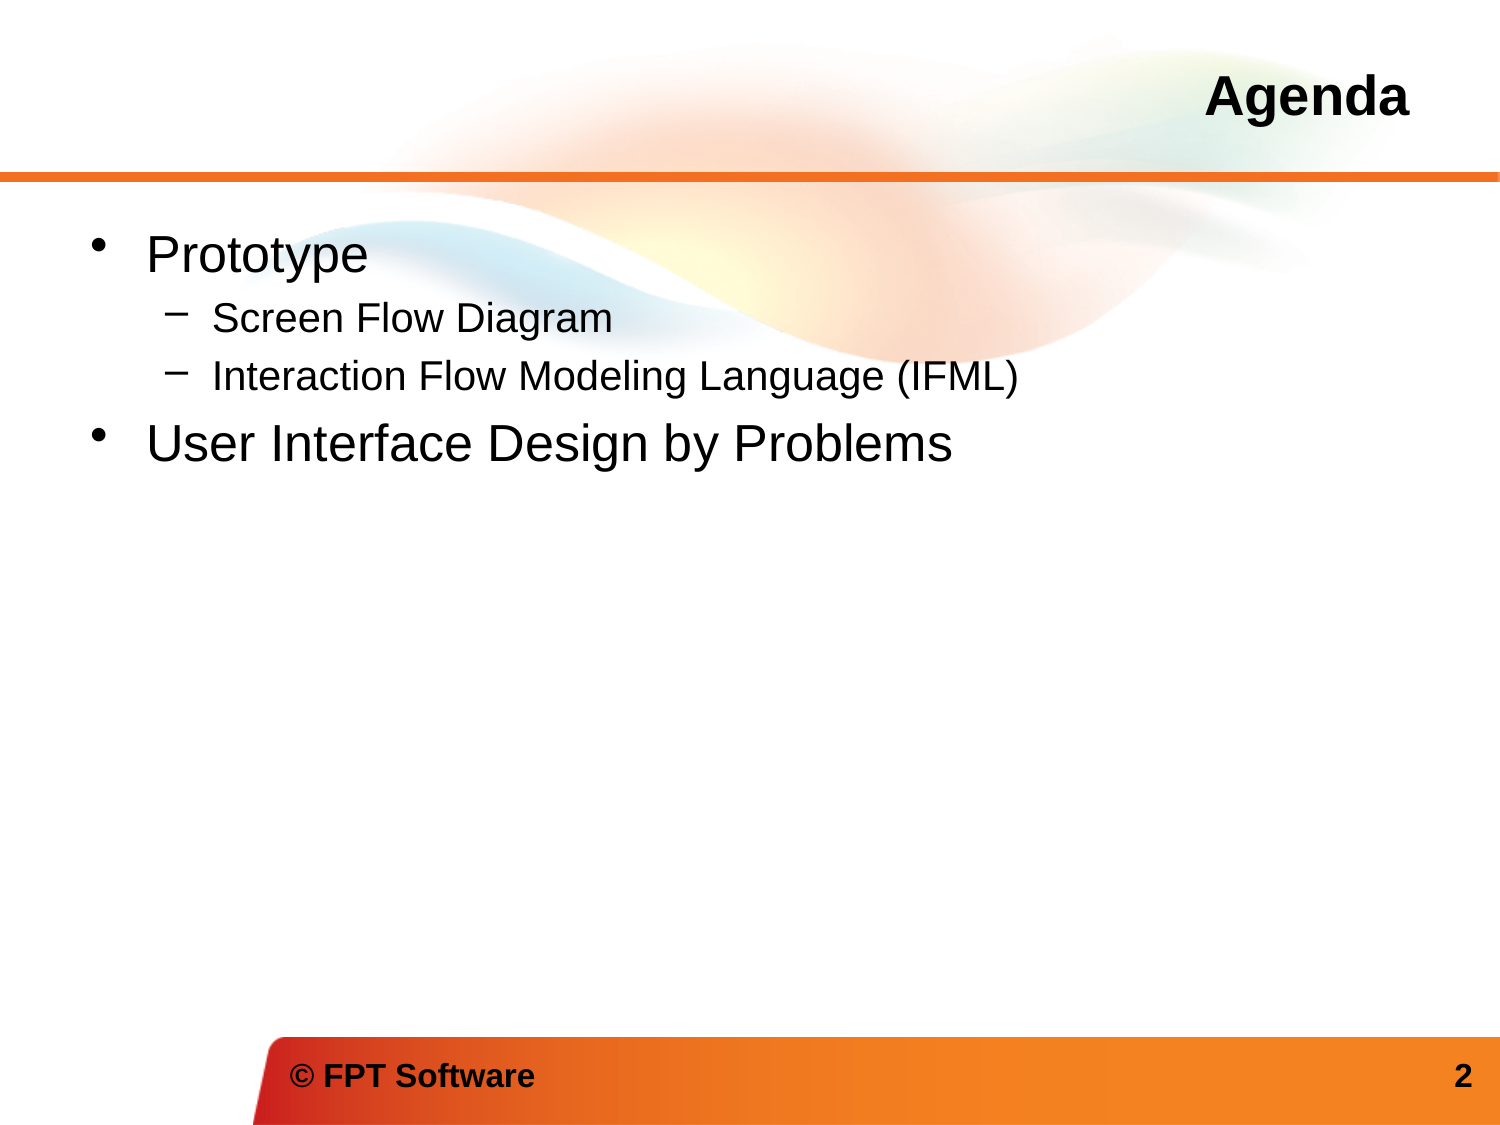

# Agenda
Prototype
Screen Flow Diagram
Interaction Flow Modeling Language (IFML)
User Interface Design by Problems